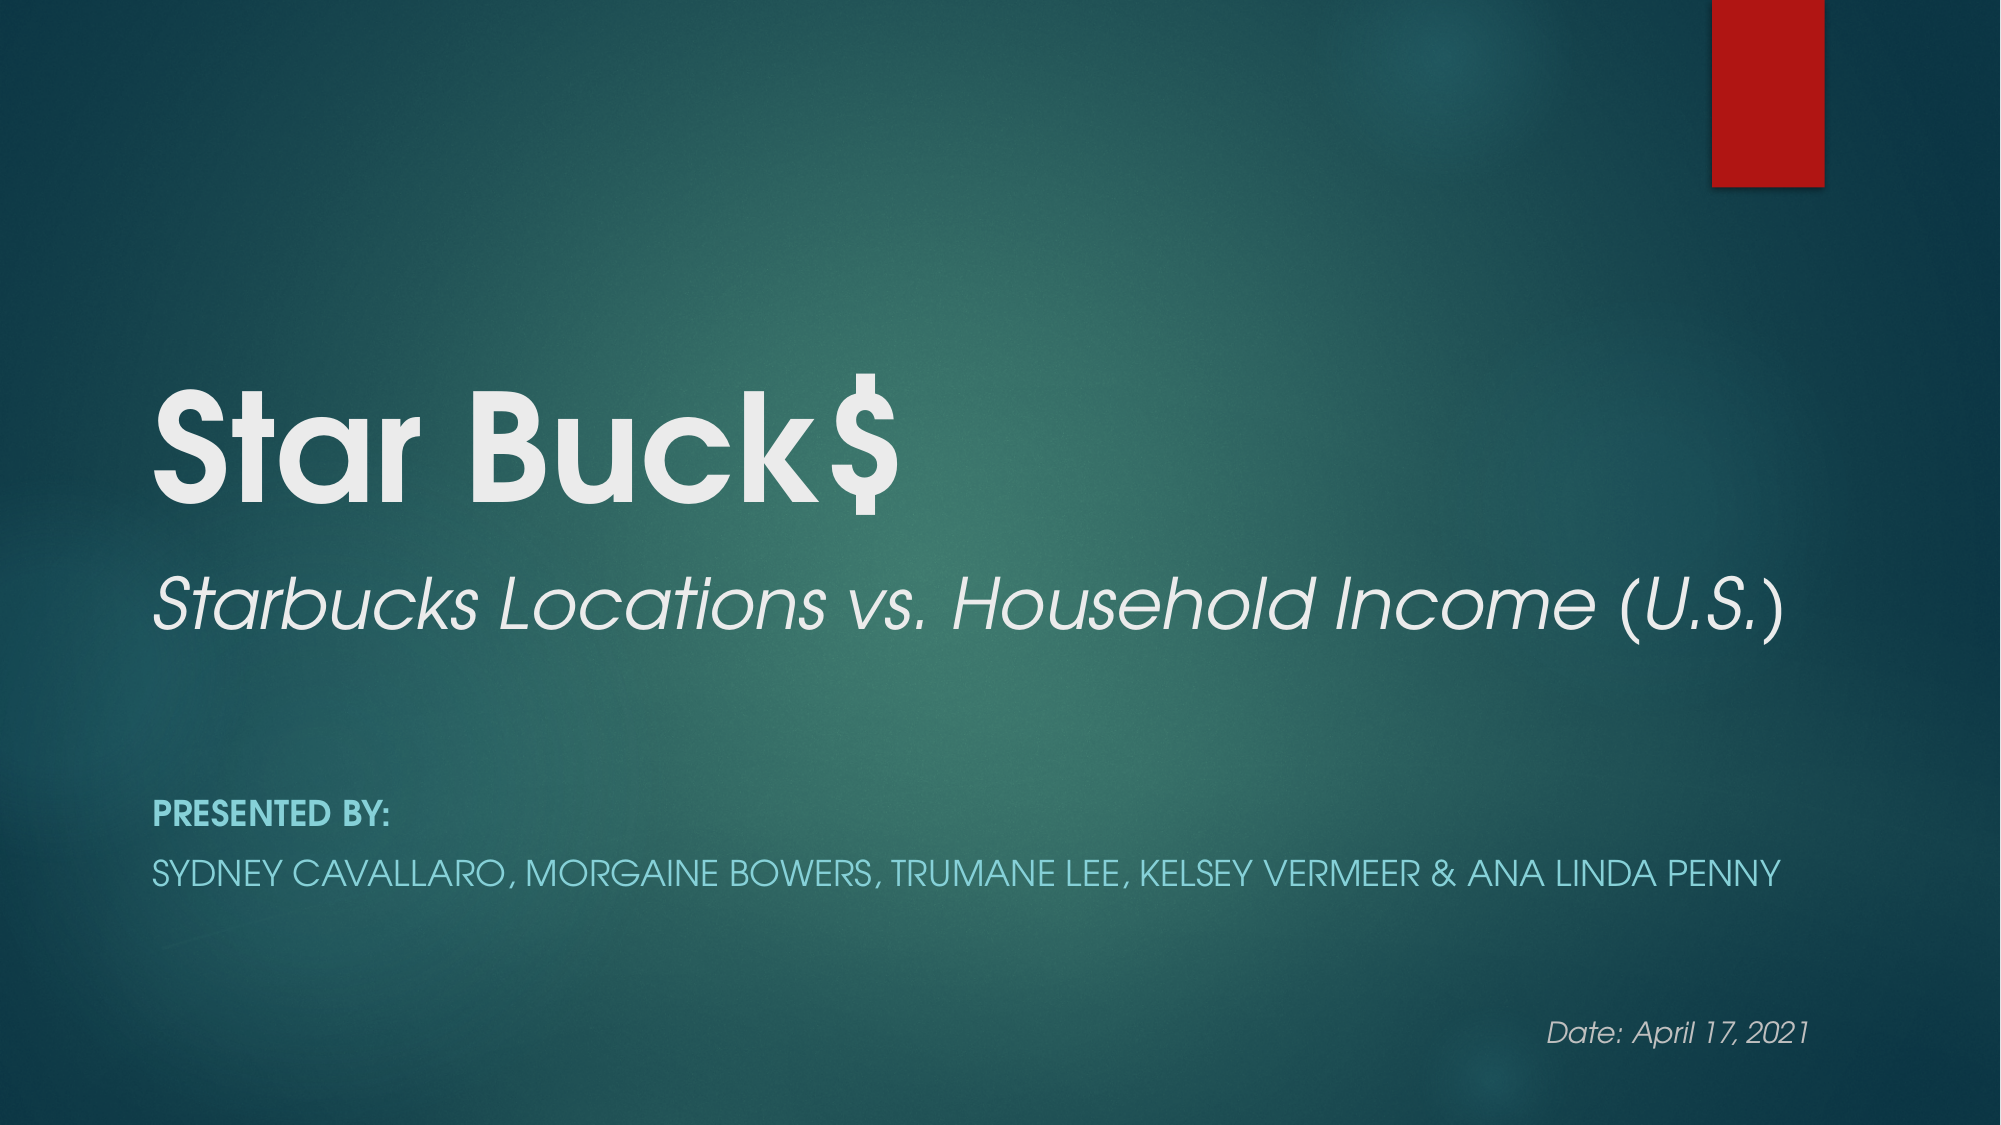

Star Buck$
# Starbucks Locations vs. Household Income (U.S.)
PRESENTED BY:
SYDNEY CAVALLARO, MORGAINE BOWERS, TRUMANE LEE, KELSEY VERMEER & ANA LINDA PENNY
Date: April 17, 2021